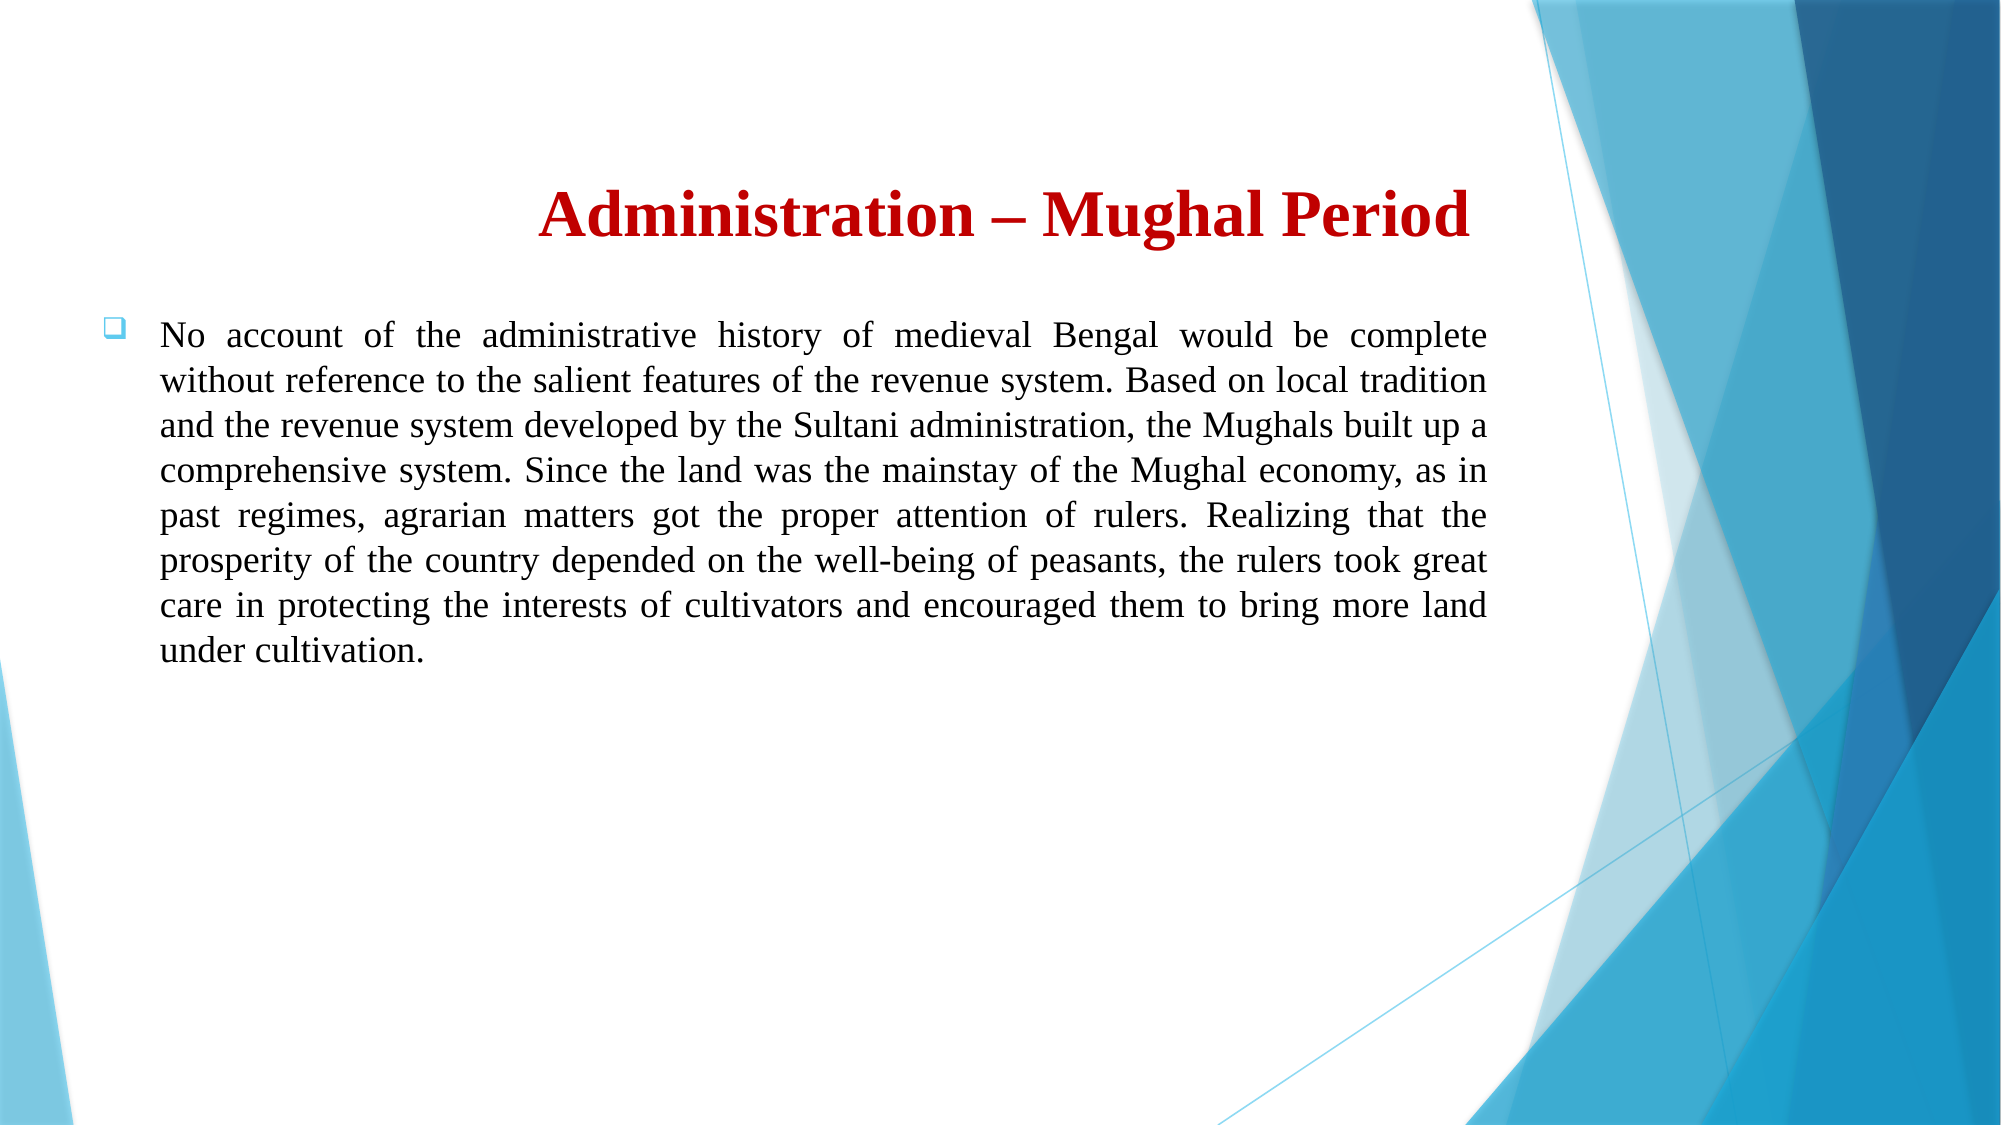

# Administration – Mughal Period
No account of the administrative history of medieval Bengal would be complete without reference to the salient features of the revenue system. Based on local tradition and the revenue system developed by the Sultani administration, the Mughals built up a comprehensive system. Since the land was the mainstay of the Mughal economy, as in past regimes, agrarian matters got the proper attention of rulers. Realizing that the prosperity of the country depended on the well-being of peasants, the rulers took great care in protecting the interests of cultivators and encouraged them to bring more land under cultivation.